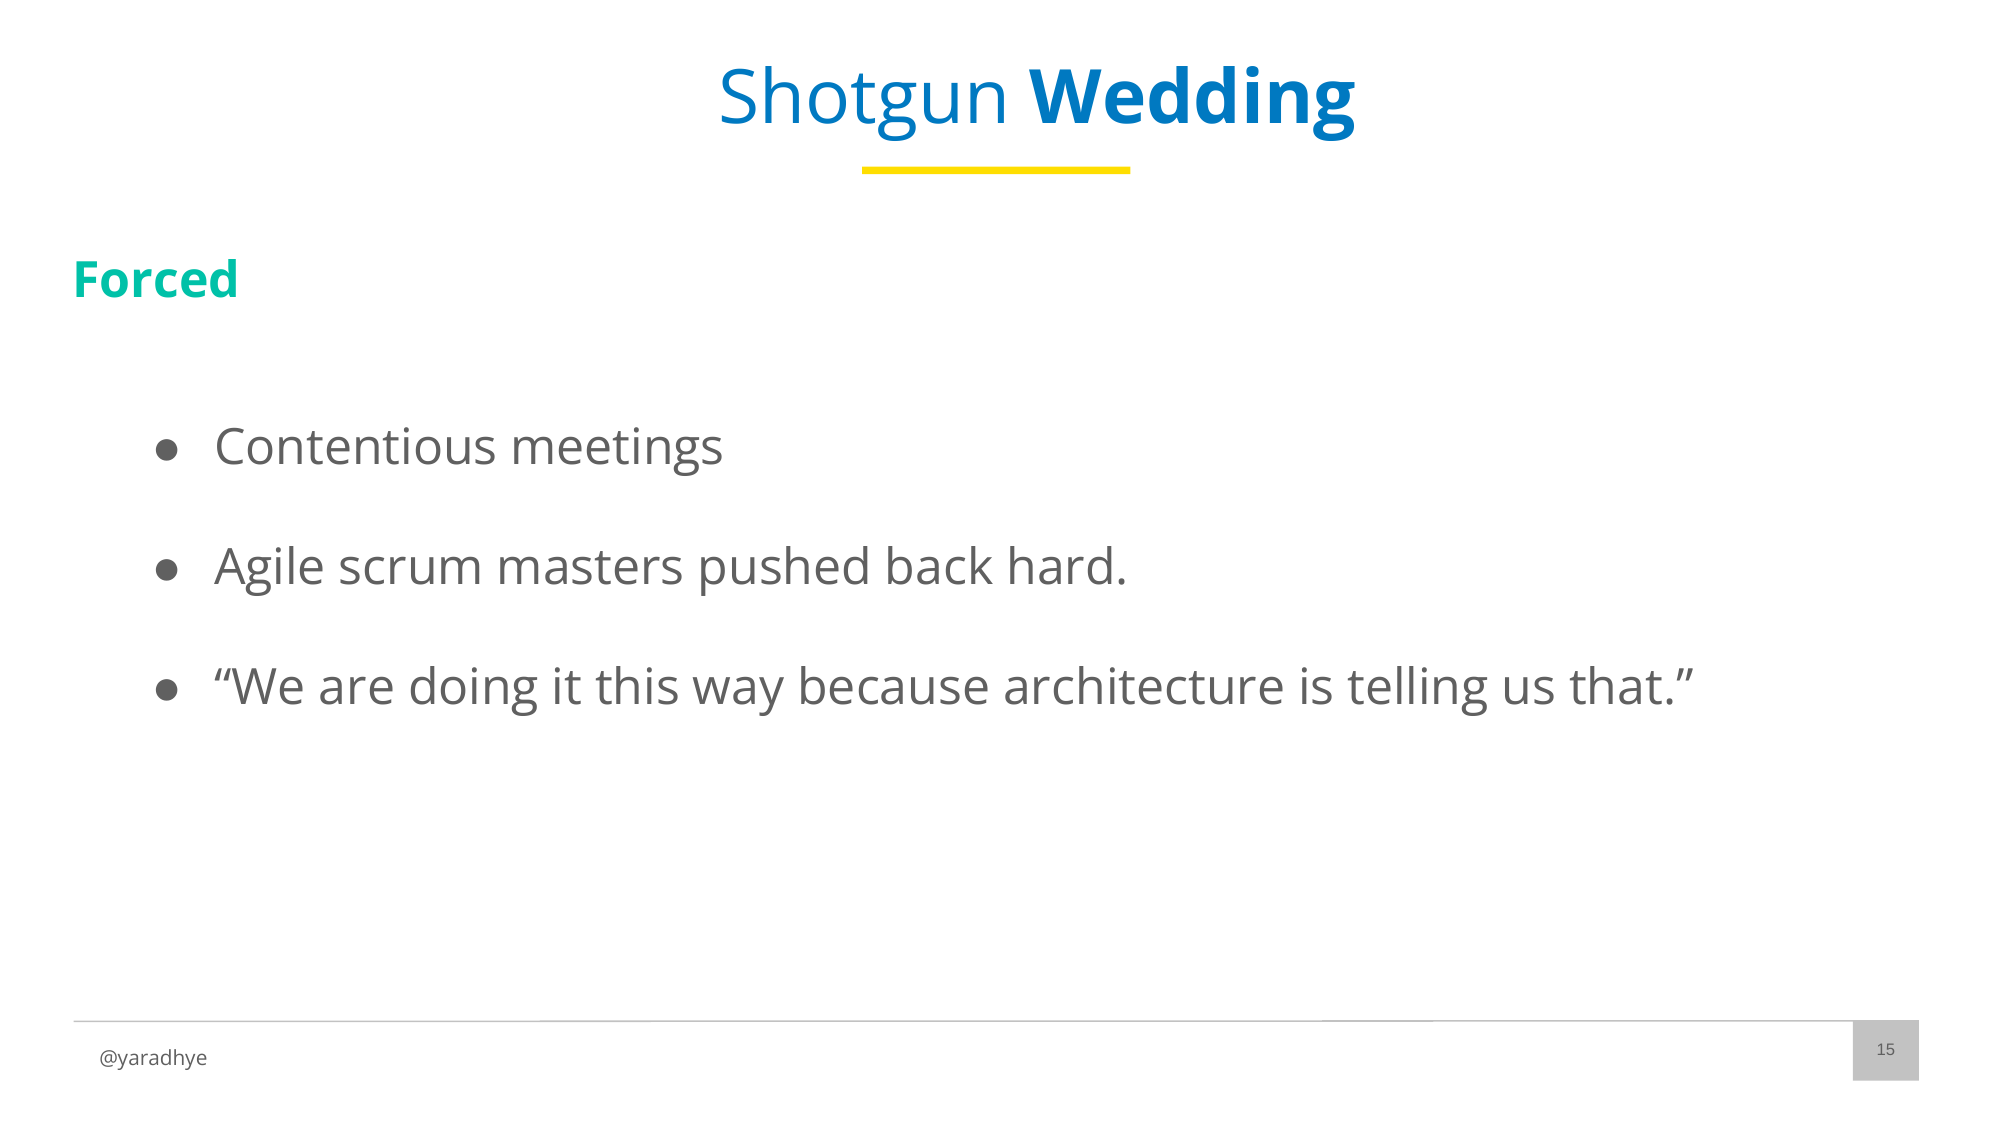

# Shotgun Wedding
Forced
Contentious meetings
Agile scrum masters pushed back hard.
“We are doing it this way because architecture is telling us that.”